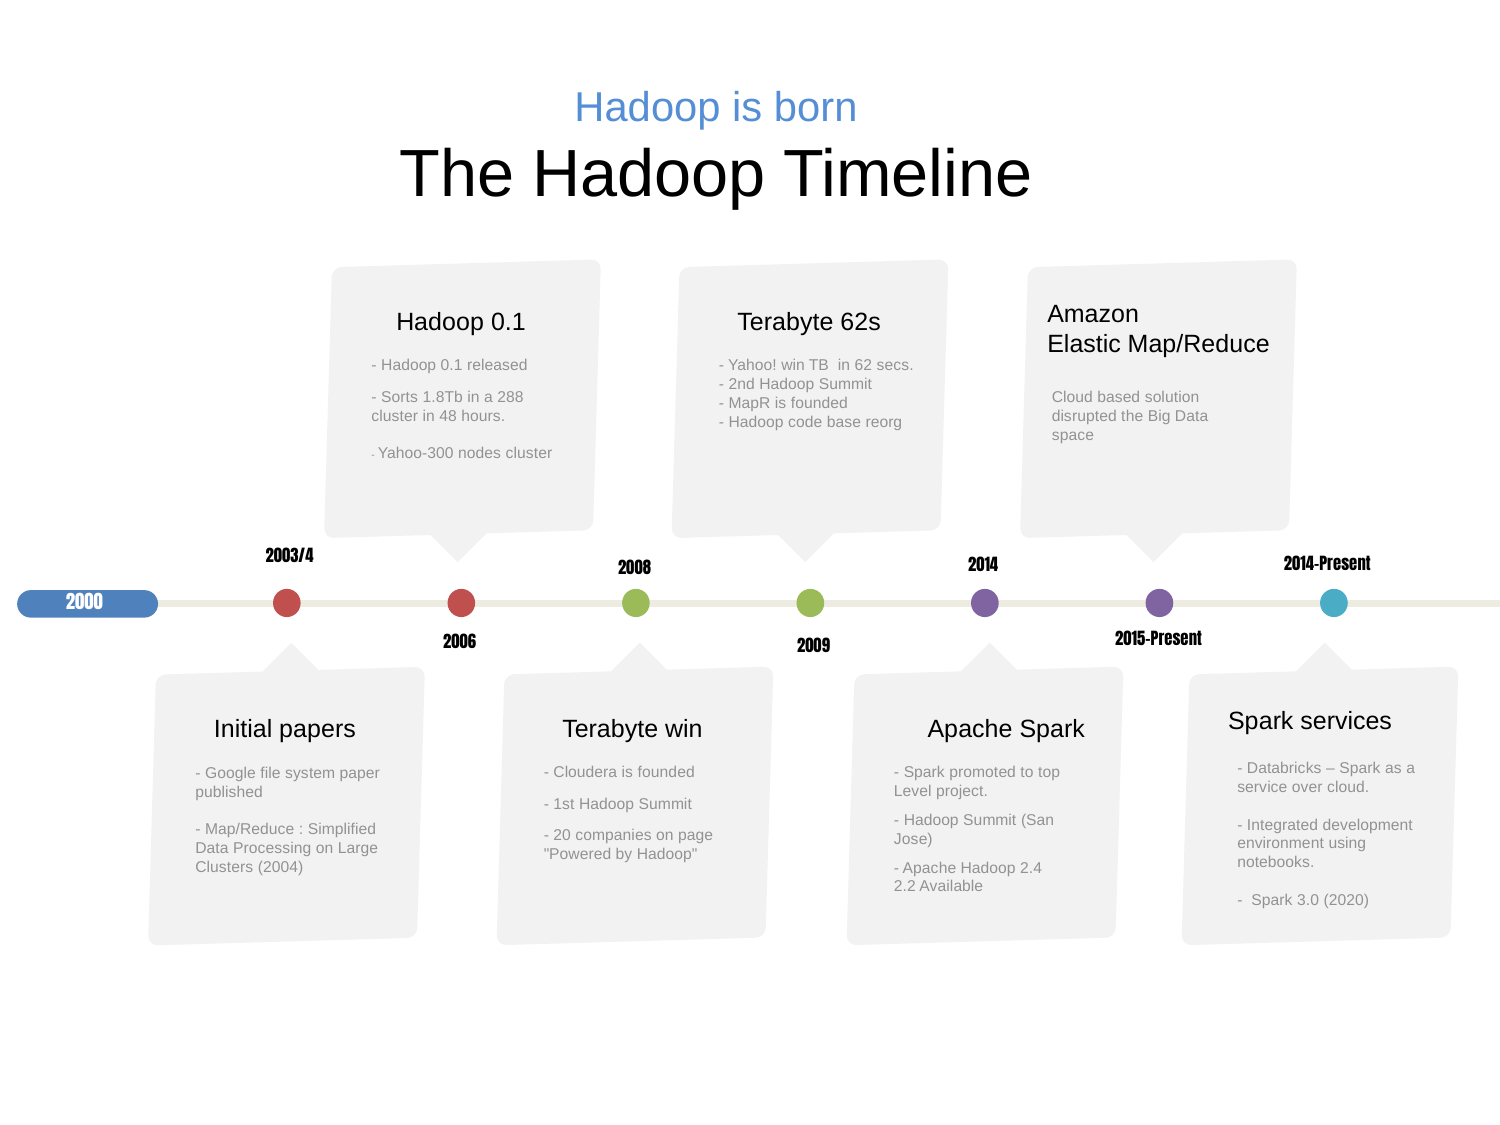

Hadoop is born
The Hadoop Timeline

  Hadoop 0.1
- Hadoop 0.1 released

- Sorts 1.8Tb in a 288 cluster in 48 hours.

- Yahoo-300 nodes cluster

 Terabyte 62s
- Yahoo! win TB  in 62 secs.
- 2nd Hadoop Summit
- MapR is founded
- Hadoop code base reorg

Amazon
Elastic Map/Reduce

- Databricks – Spark as a service over cloud.

- Integrated development environment using notebooks.
-  Spark 3.0 (2020)
2003/4
2000

2018

 Terabyte win
- Cloudera is founded
- 1st Hadoop Summit
- 20 companies on page "Powered by Hadoop"

      Apache Spark
- Spark promoted to top Level project.
- Hadoop Summit (San Jose)
- Apache Hadoop 2.4
2.2 Available

 Initial papers
- Google file system paper published

- Map/Reduce : Simplified Data Processing on Large Clusters (2004)
Cloud based solution disrupted the Big Data space
2014-Present
2014
2008
2015-Present
2006
2009
      Spark services